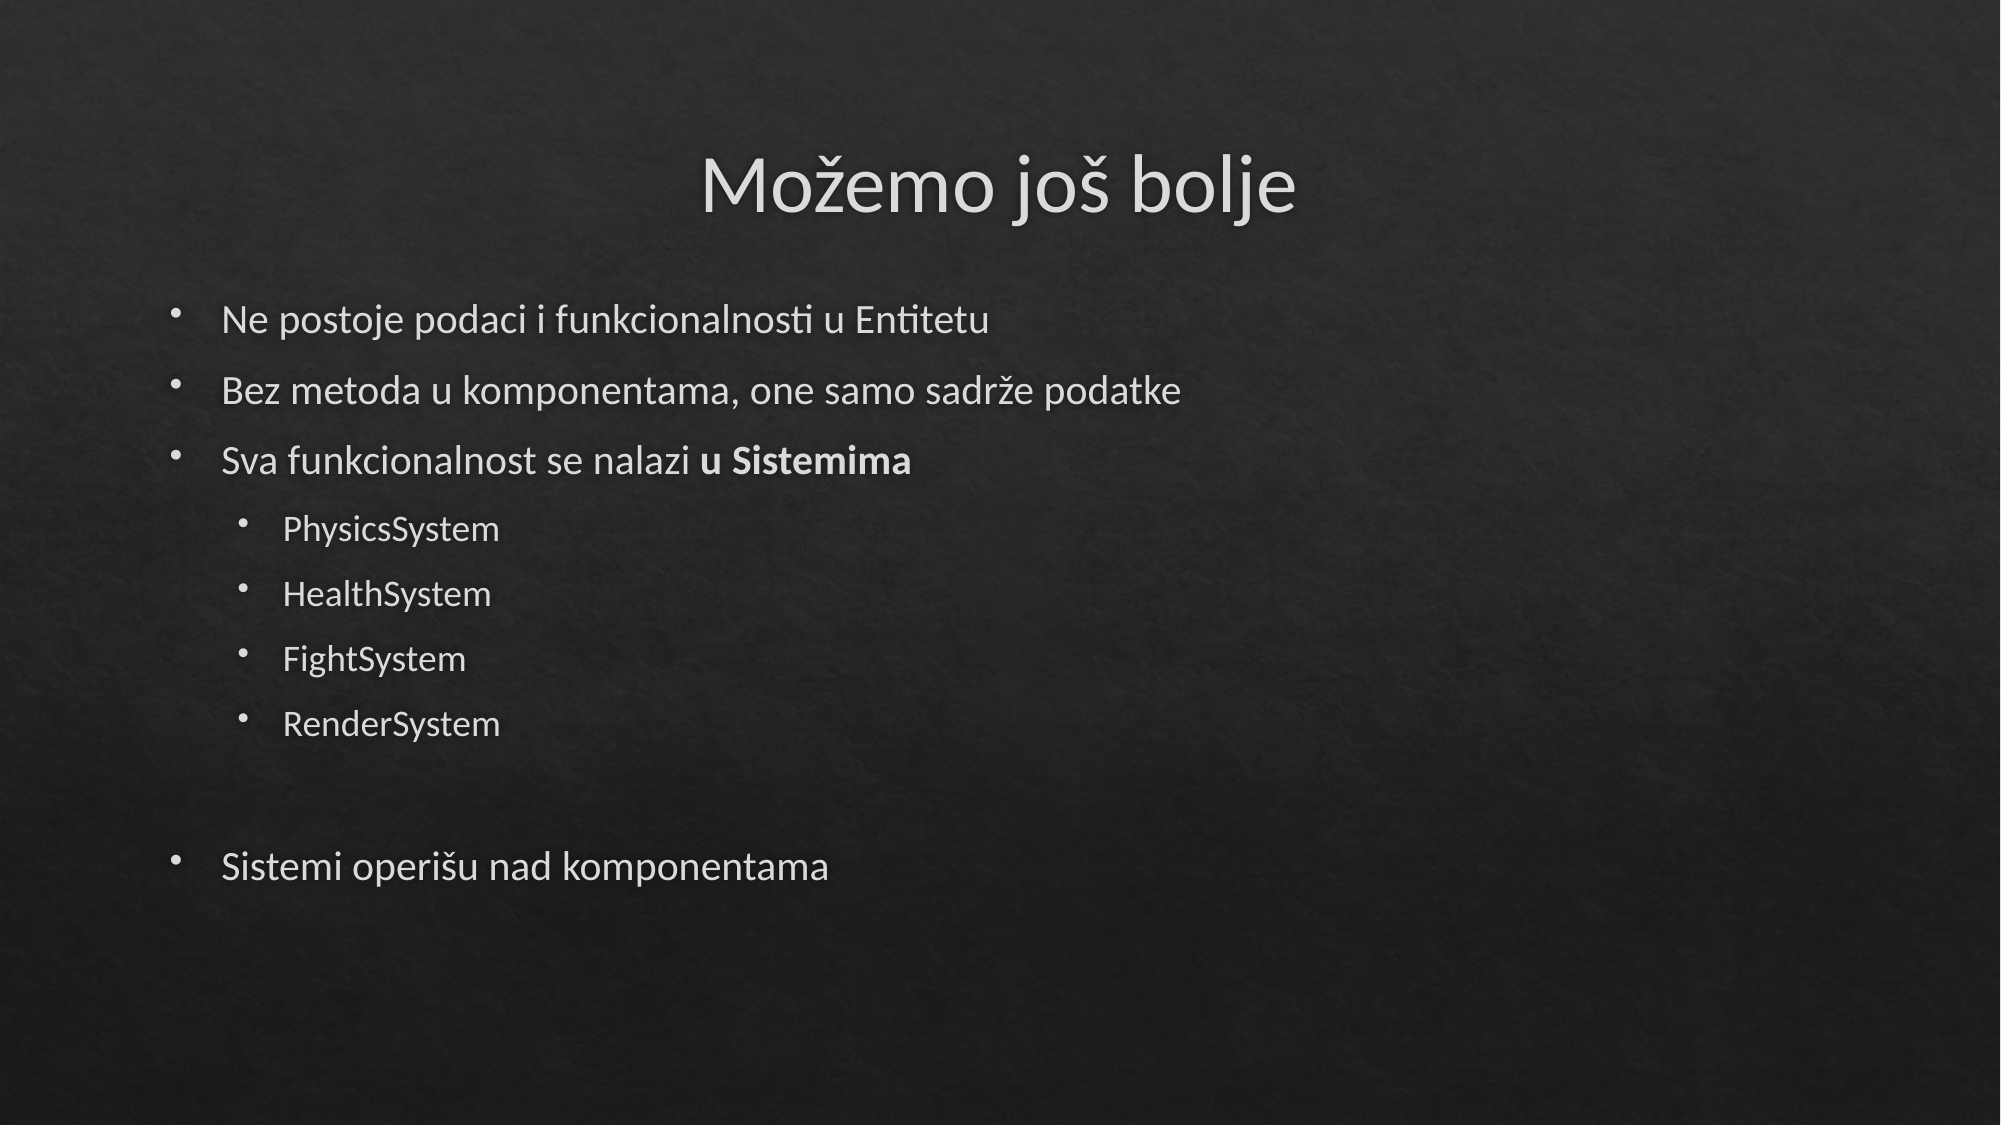

# Možemo još bolje
Ne postoje podaci i funkcionalnosti u Entitetu
Bez metoda u komponentama, one samo sadrže podatke
Sva funkcionalnost se nalazi u Sistemima
PhysicsSystem
HealthSystem
FightSystem
RenderSystem

Sistemi operišu nad komponentama